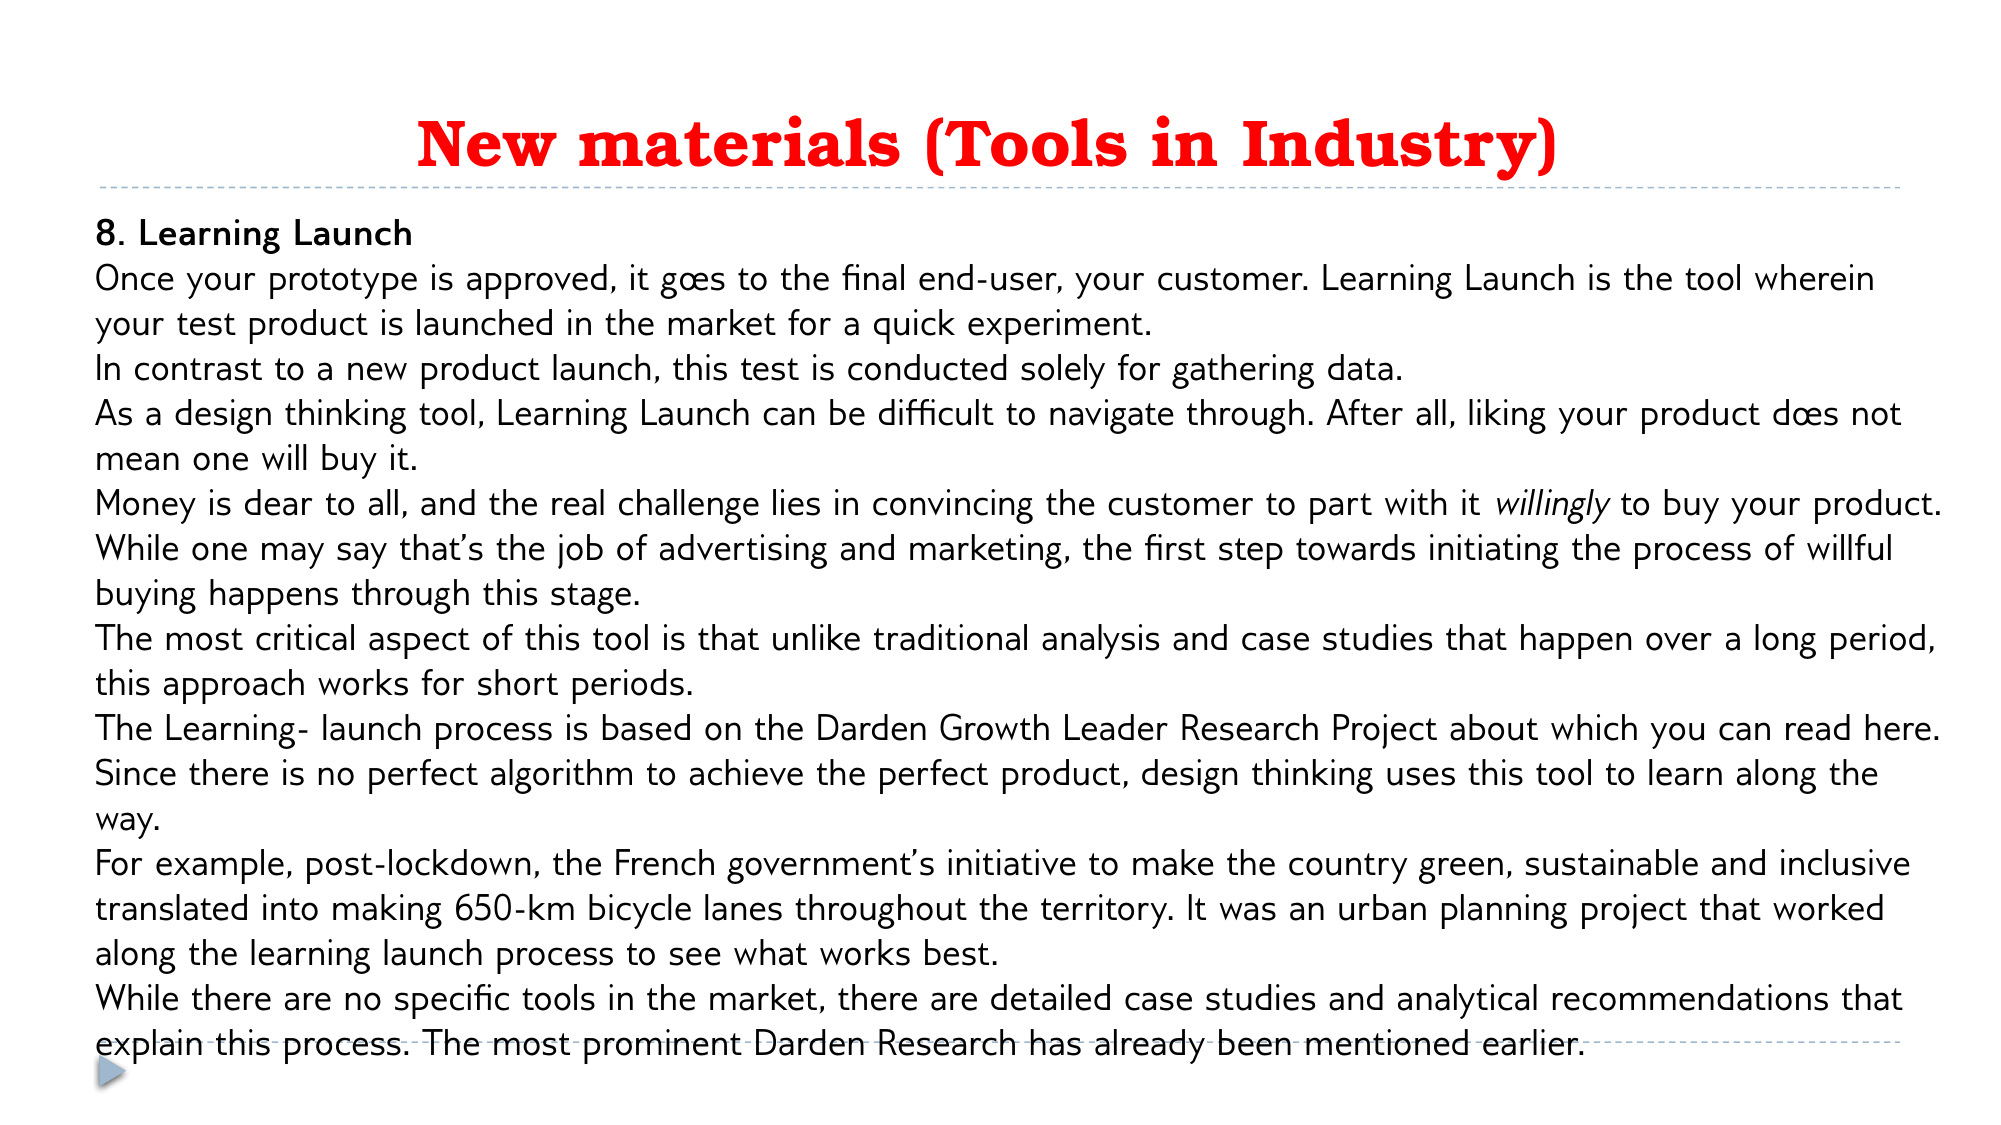

# New materials (Tools in Industry)
8. Learning Launch
Once your prototype is approved, it goes to the final end-user, your customer. Learning Launch is the tool wherein your test product is launched in the market for a quick experiment.
In contrast to a new product launch, this test is conducted solely for gathering data.
As a design thinking tool, Learning Launch can be difficult to navigate through. After all, liking your product does not mean one will buy it.
Money is dear to all, and the real challenge lies in convincing the customer to part with it willingly to buy your product. While one may say that’s the job of advertising and marketing, the first step towards initiating the process of willful buying happens through this stage.
The most critical aspect of this tool is that unlike traditional analysis and case studies that happen over a long period, this approach works for short periods.
The Learning- launch process is based on the Darden Growth Leader Research Project about which you can read here.
Since there is no perfect algorithm to achieve the perfect product, design thinking uses this tool to learn along the way.
For example, post-lockdown, the French government’s initiative to make the country green, sustainable and inclusive translated into making 650-km bicycle lanes throughout the territory. It was an urban planning project that worked along the learning launch process to see what works best.
While there are no specific tools in the market, there are detailed case studies and analytical recommendations that explain this process. The most prominent Darden Research has already been mentioned earlier.